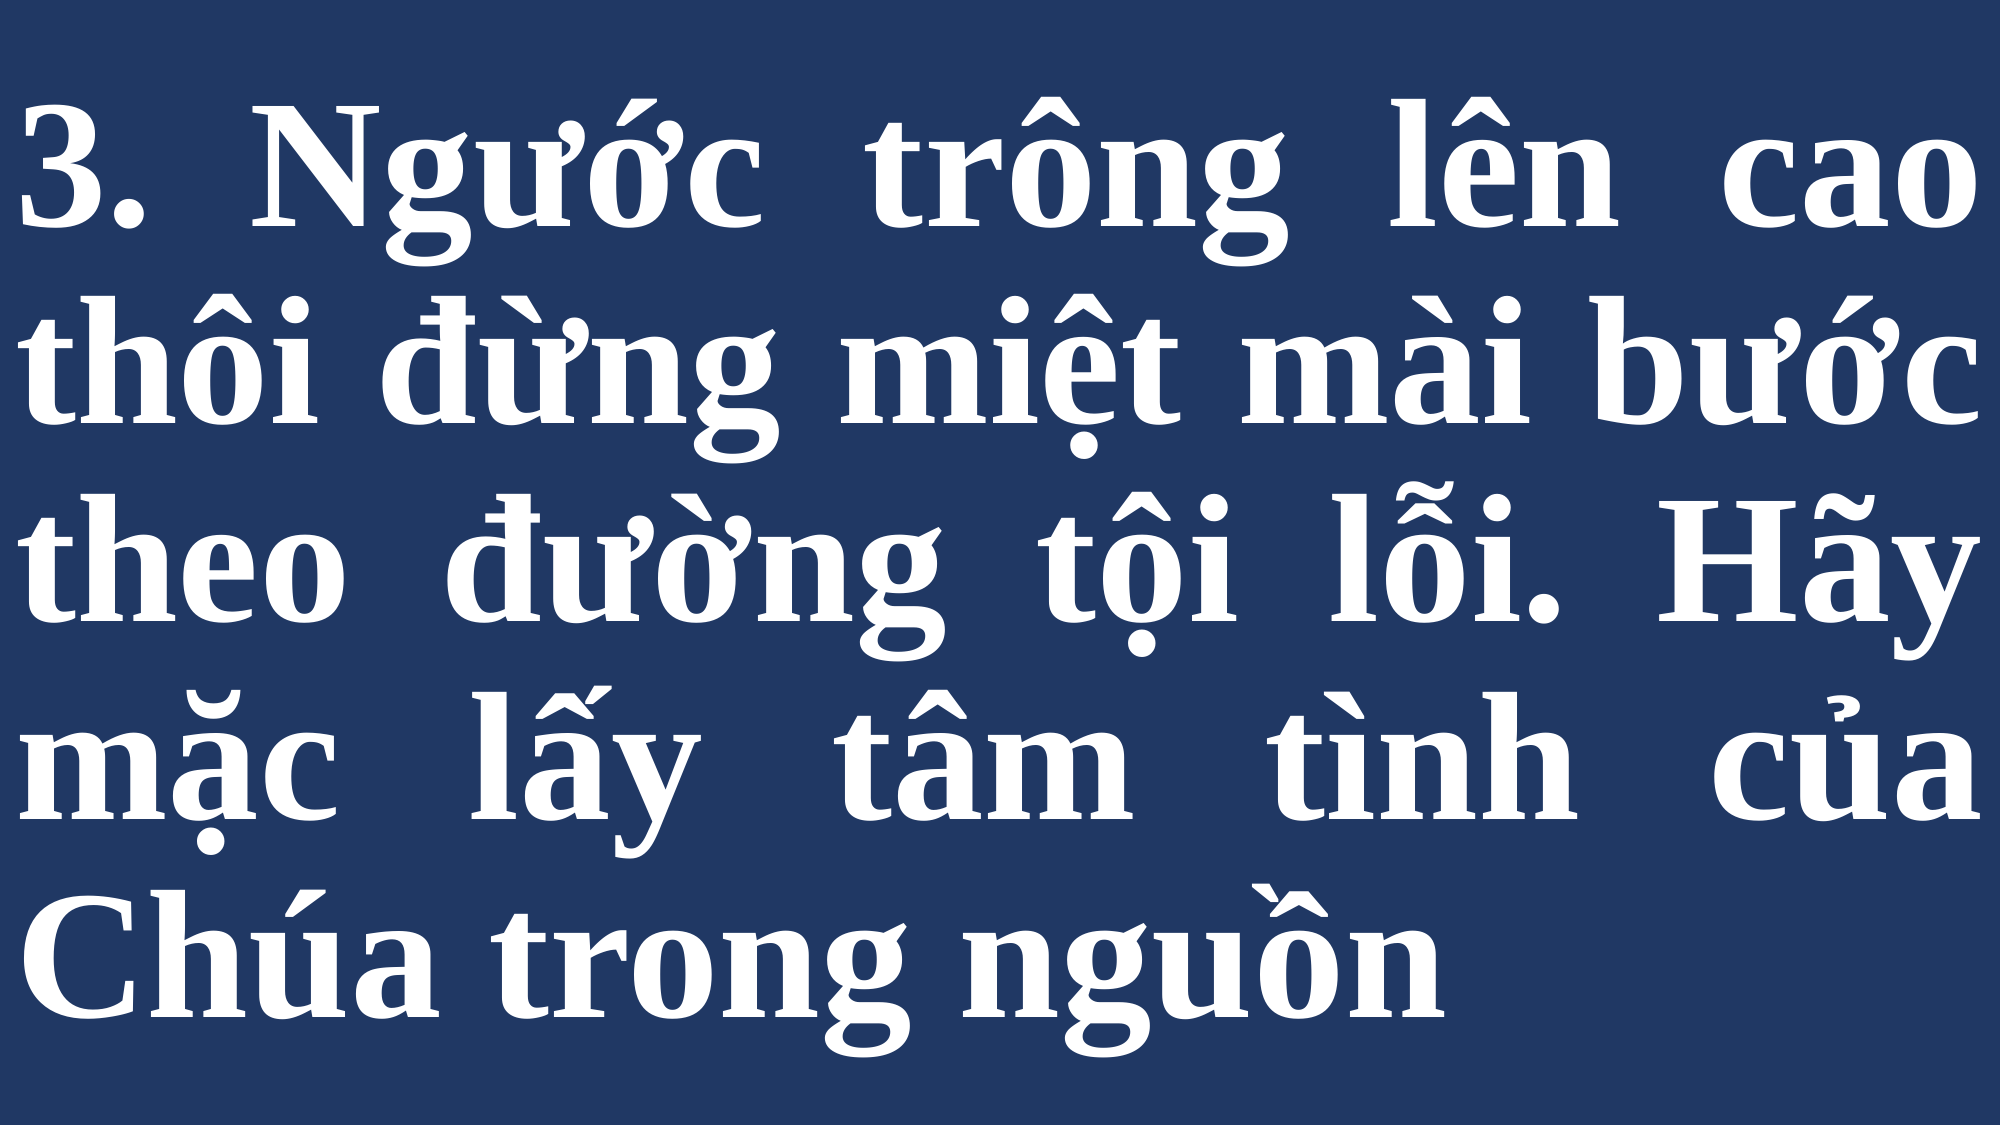

# 3. Ngước trông lên cao thôi đừng miệt mài bước theo đường tội lỗi. Hãy mặc lấy tâm tình của Chúa trong nguồn